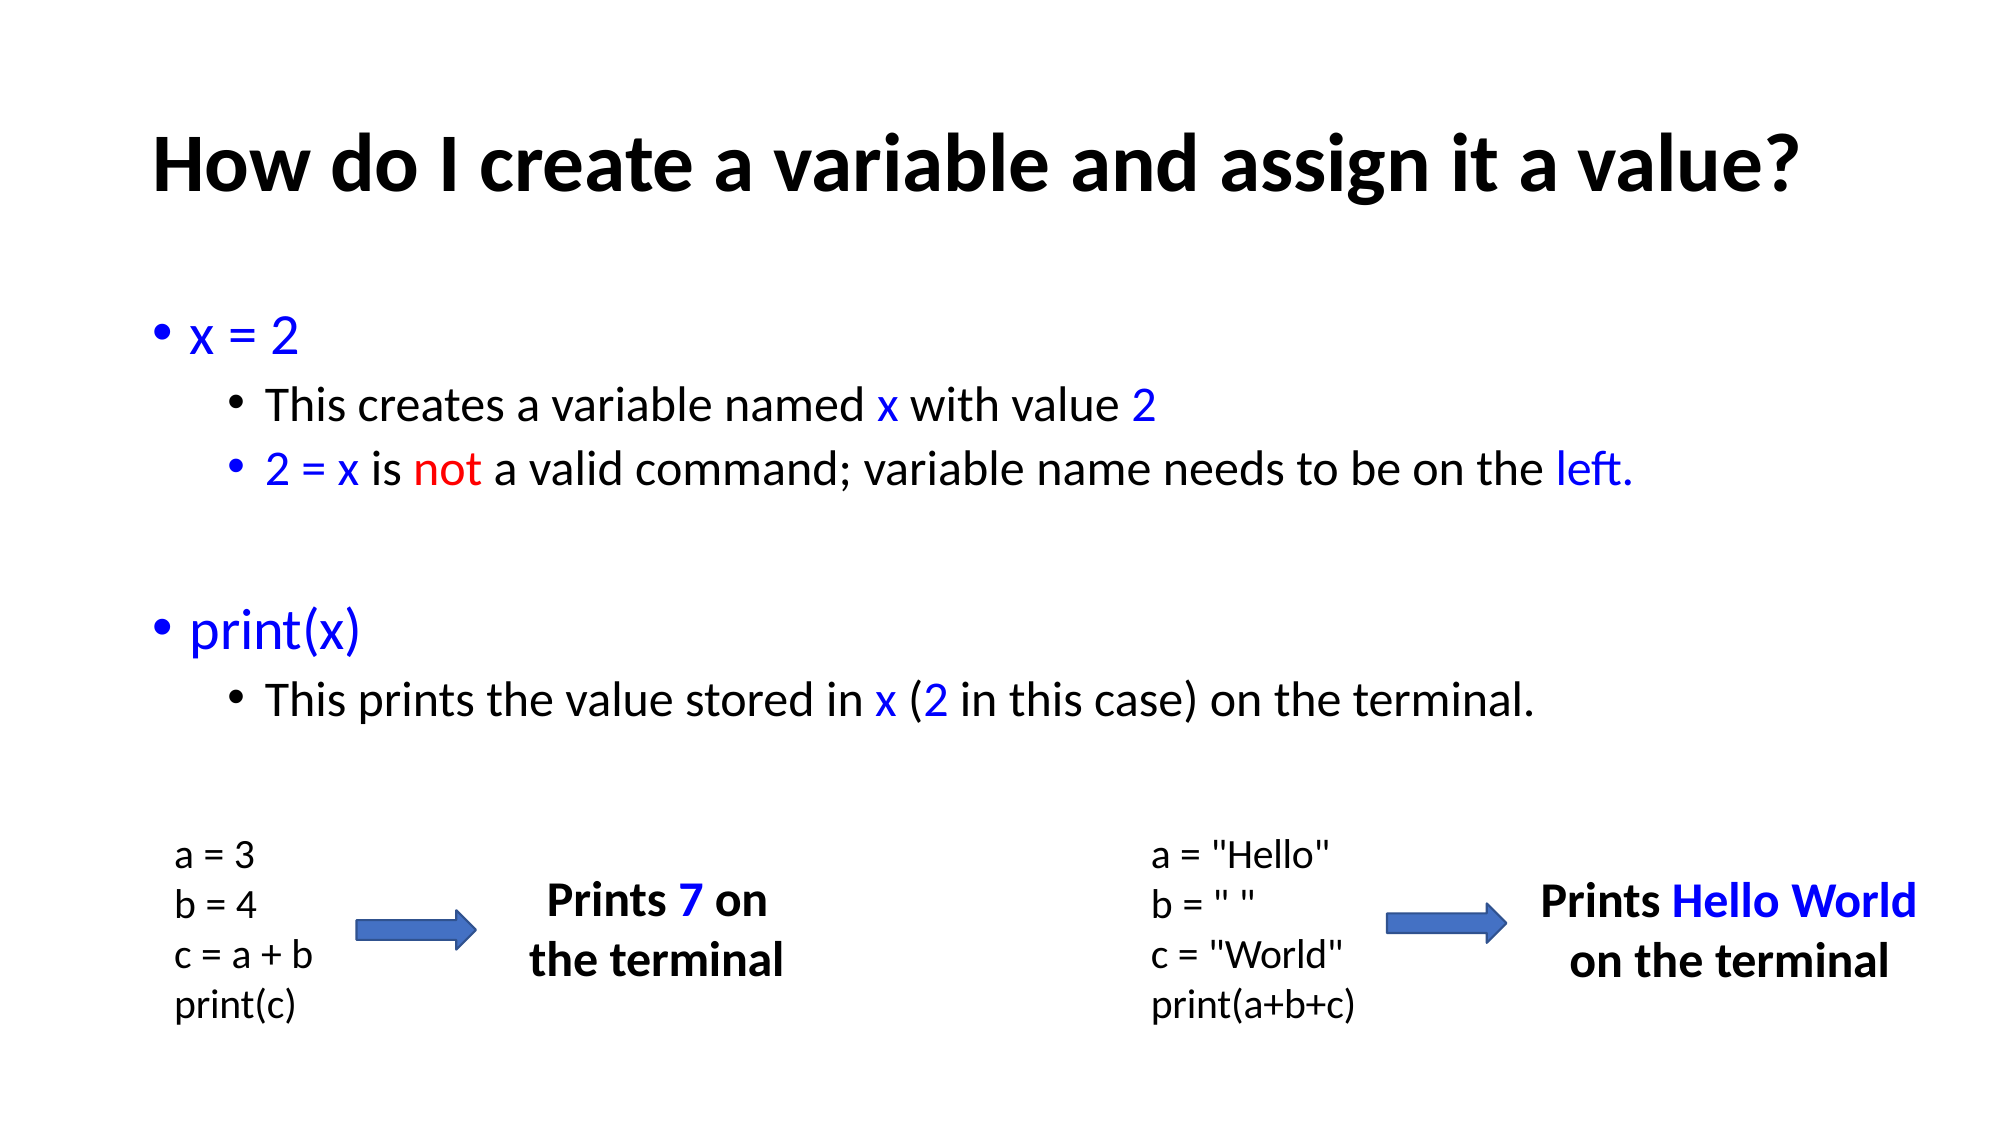

# How do I create a variable and assign it a value?
x = 2
This creates a variable named x with value 2
2 = x is not a valid command; variable name needs to be on the left.

print(x)
This prints the value stored in x (2 in this case) on the terminal.
a = 3
b = 4
c = a + b print(c)
a = "Hello"
b = " "
c = "World" print(a+b+c)
Prints 7 on
the terminal
Prints Hello World on the terminal